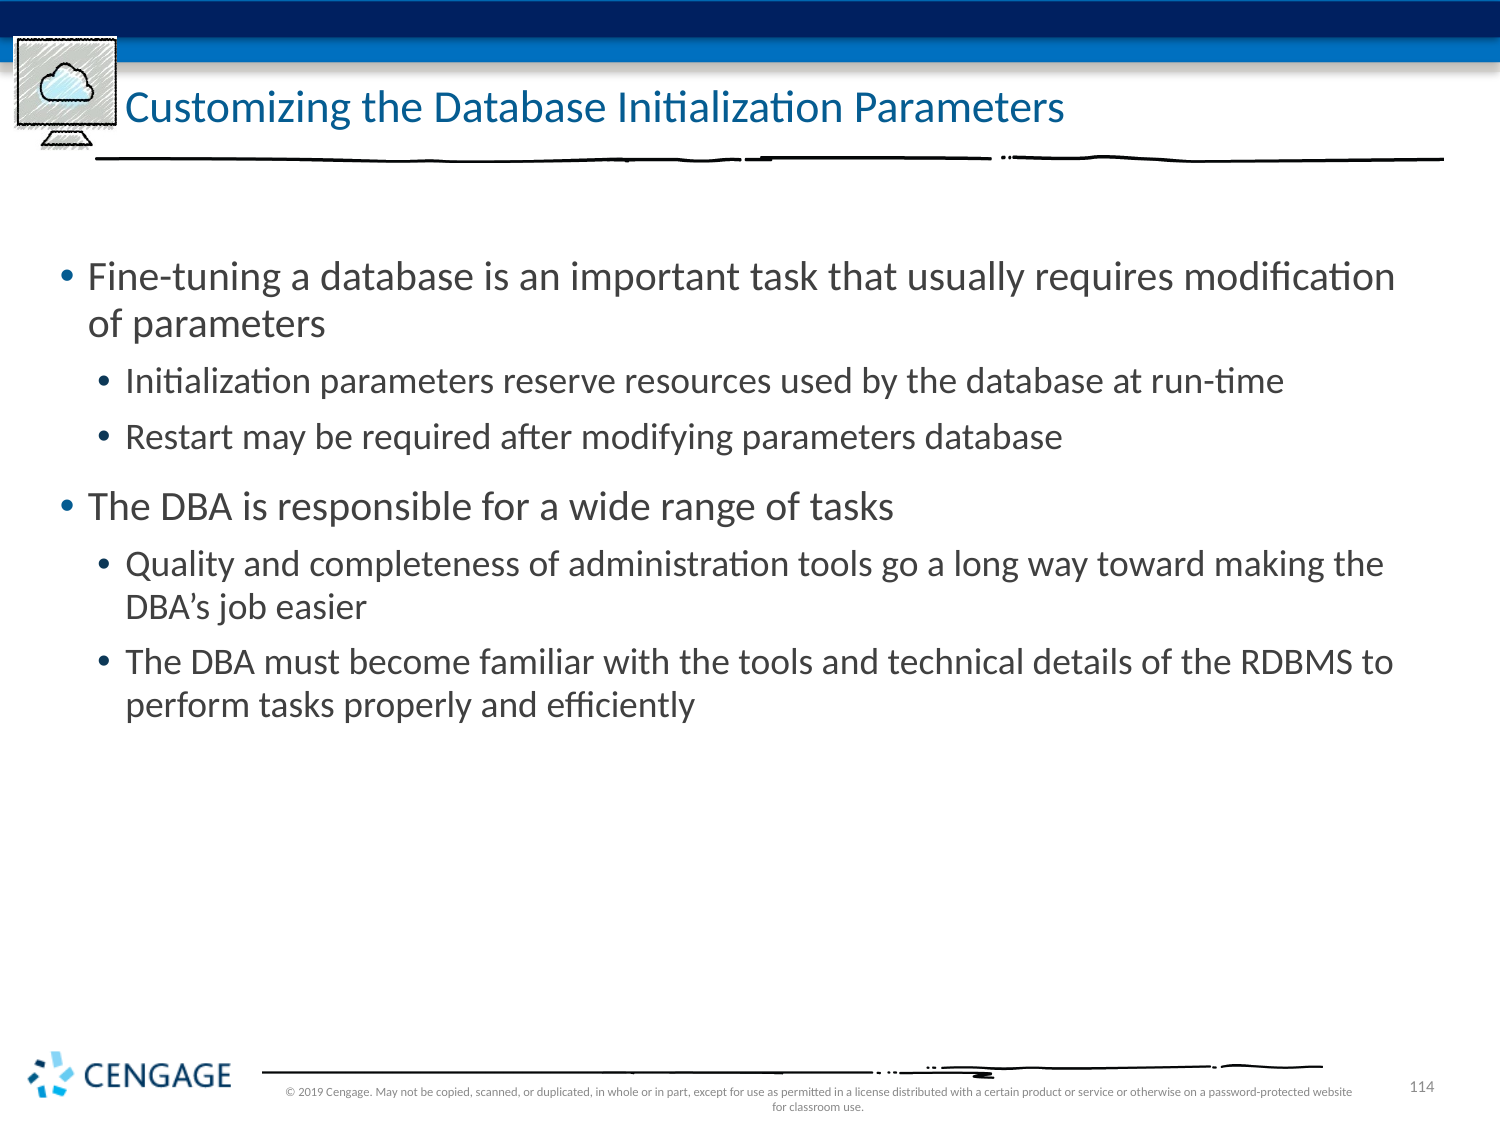

# Customizing the Database Initialization Parameters
Fine-tuning a database is an important task that usually requires modification of parameters
Initialization parameters reserve resources used by the database at run-time
Restart may be required after modifying parameters database
The DBA is responsible for a wide range of tasks
Quality and completeness of administration tools go a long way toward making the DBA’s job easier
The DBA must become familiar with the tools and technical details of the RDBMS to perform tasks properly and efficiently
© 2019 Cengage. May not be copied, scanned, or duplicated, in whole or in part, except for use as permitted in a license distributed with a certain product or service or otherwise on a password-protected website for classroom use.